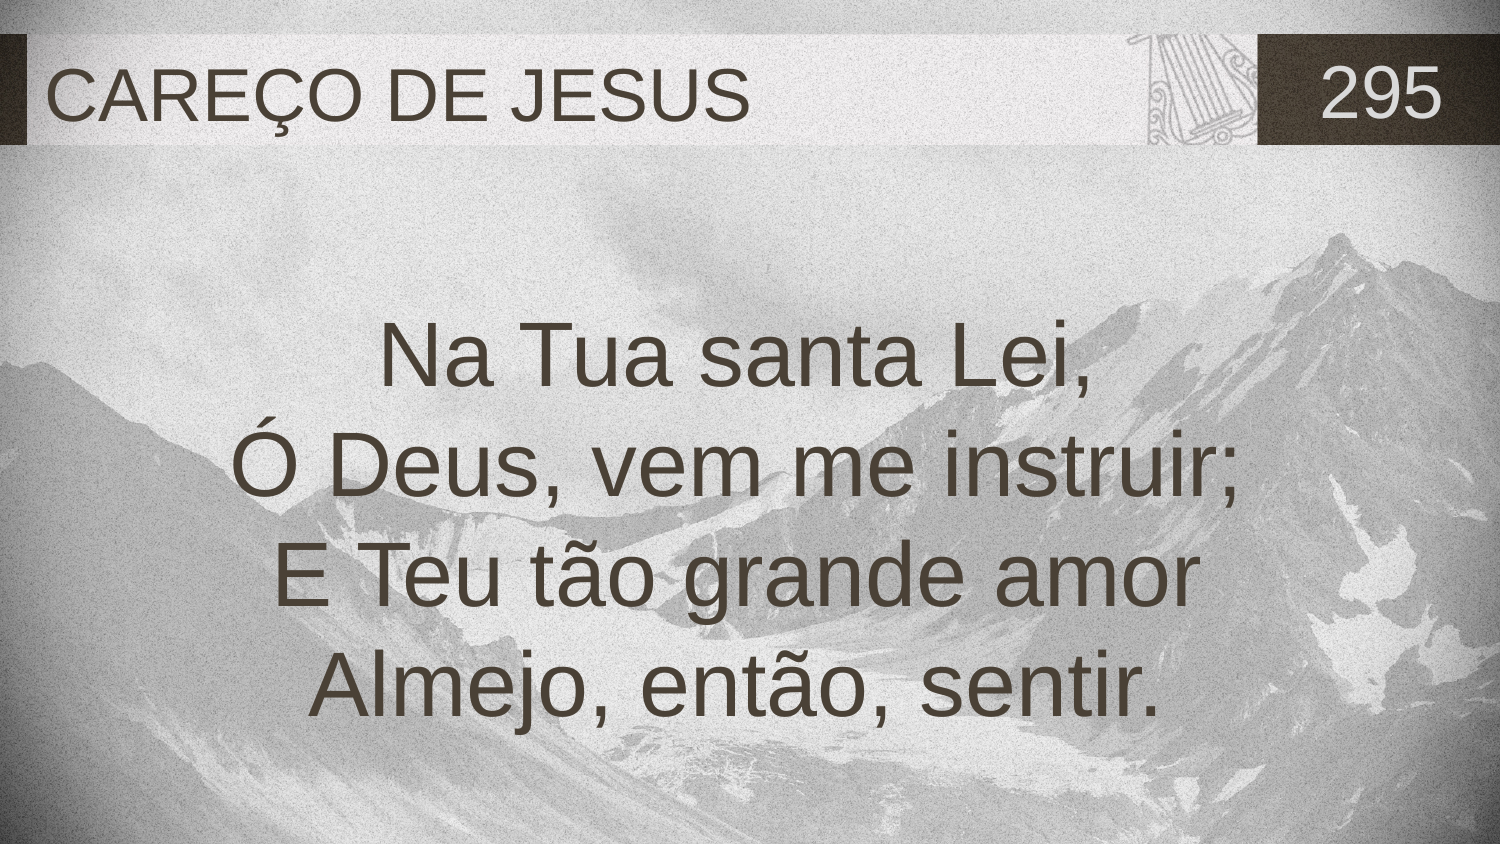

# CAREÇO DE JESUS
295
Na Tua santa Lei,
Ó Deus, vem me instruir;
E Teu tão grande amor
Almejo, então, sentir.